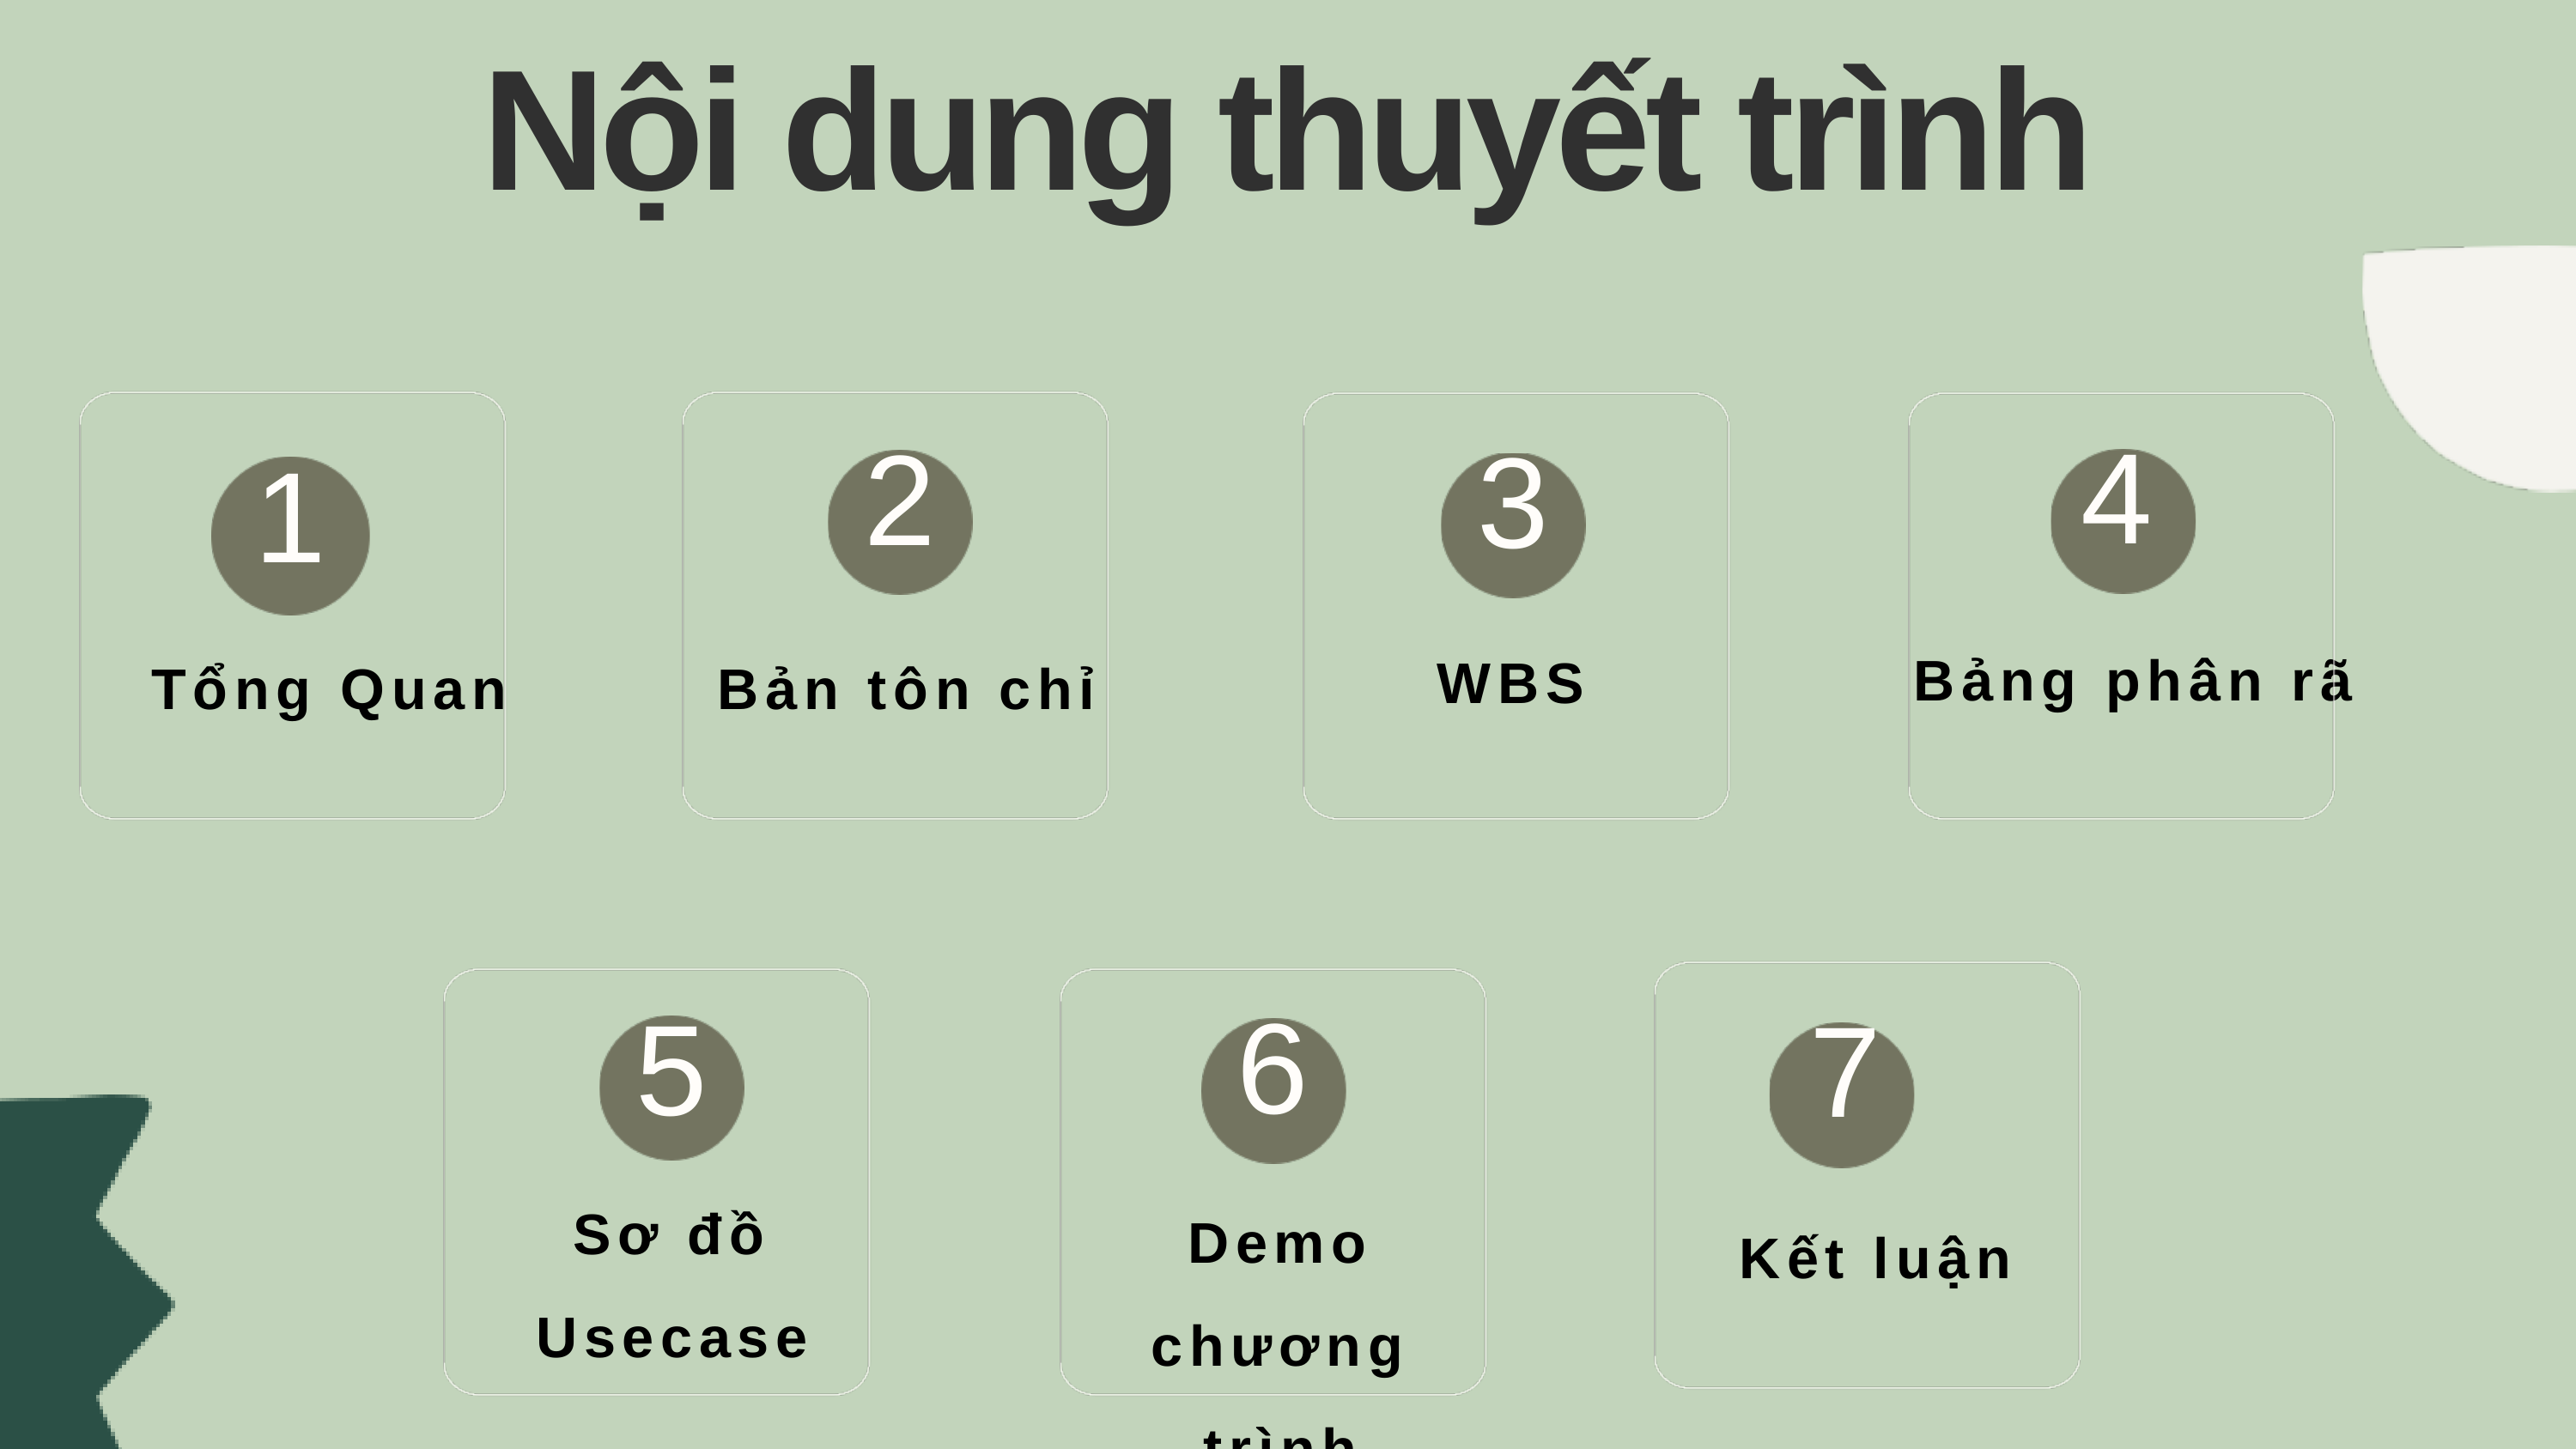

Nội dung thuyết trình

4
2
3
1

Bảng phân rã
WBS
Bản tôn chỉ
Tổng Quan

6
5
7

Sơ đồ Usecase
Demo chương trình
Kết luận